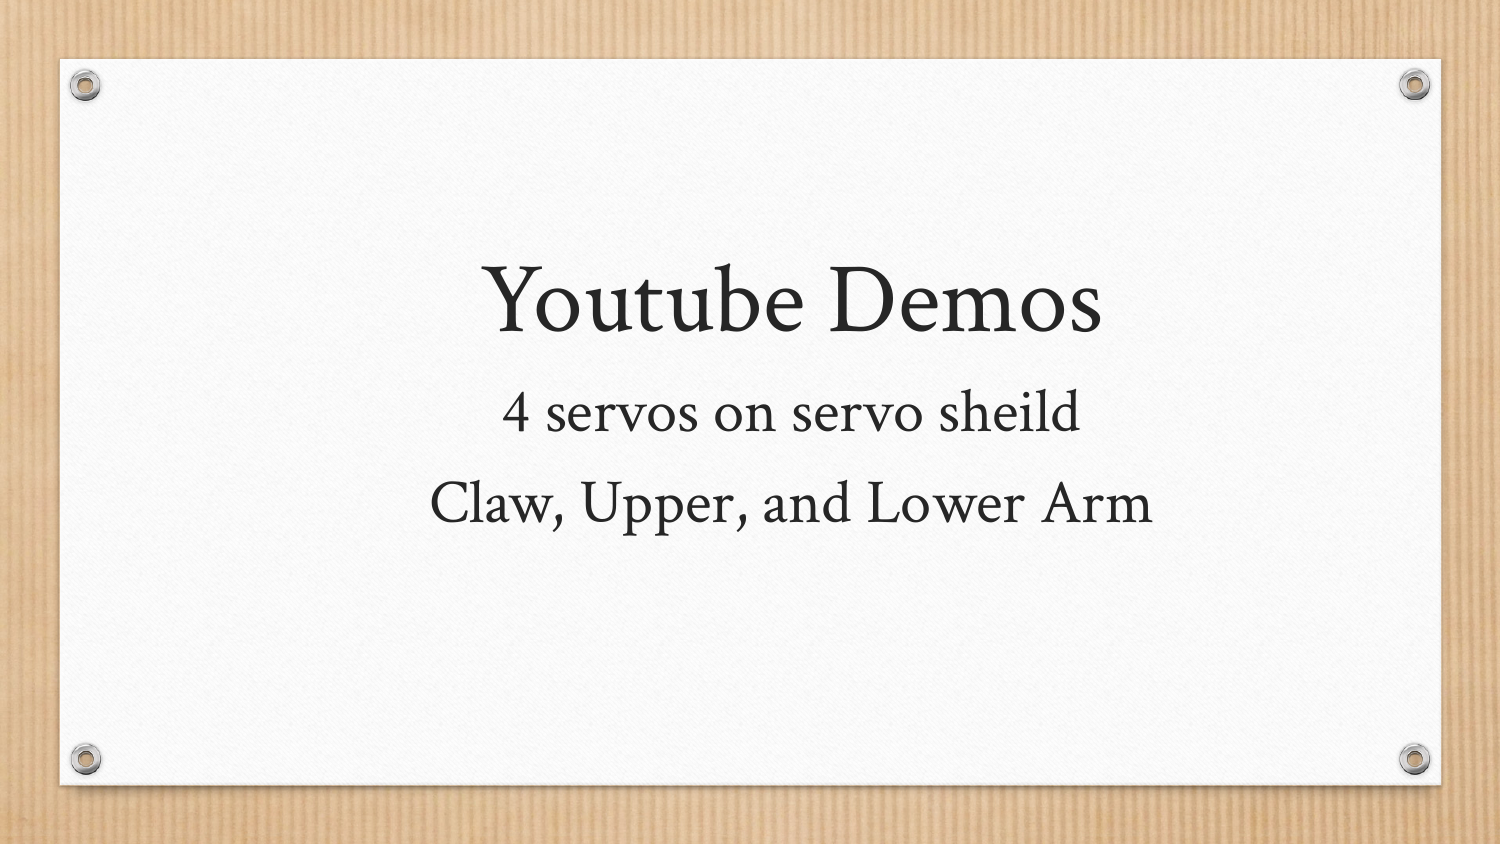

Youtube Demos
4 servos on servo sheild
Claw, Upper, and Lower Arm